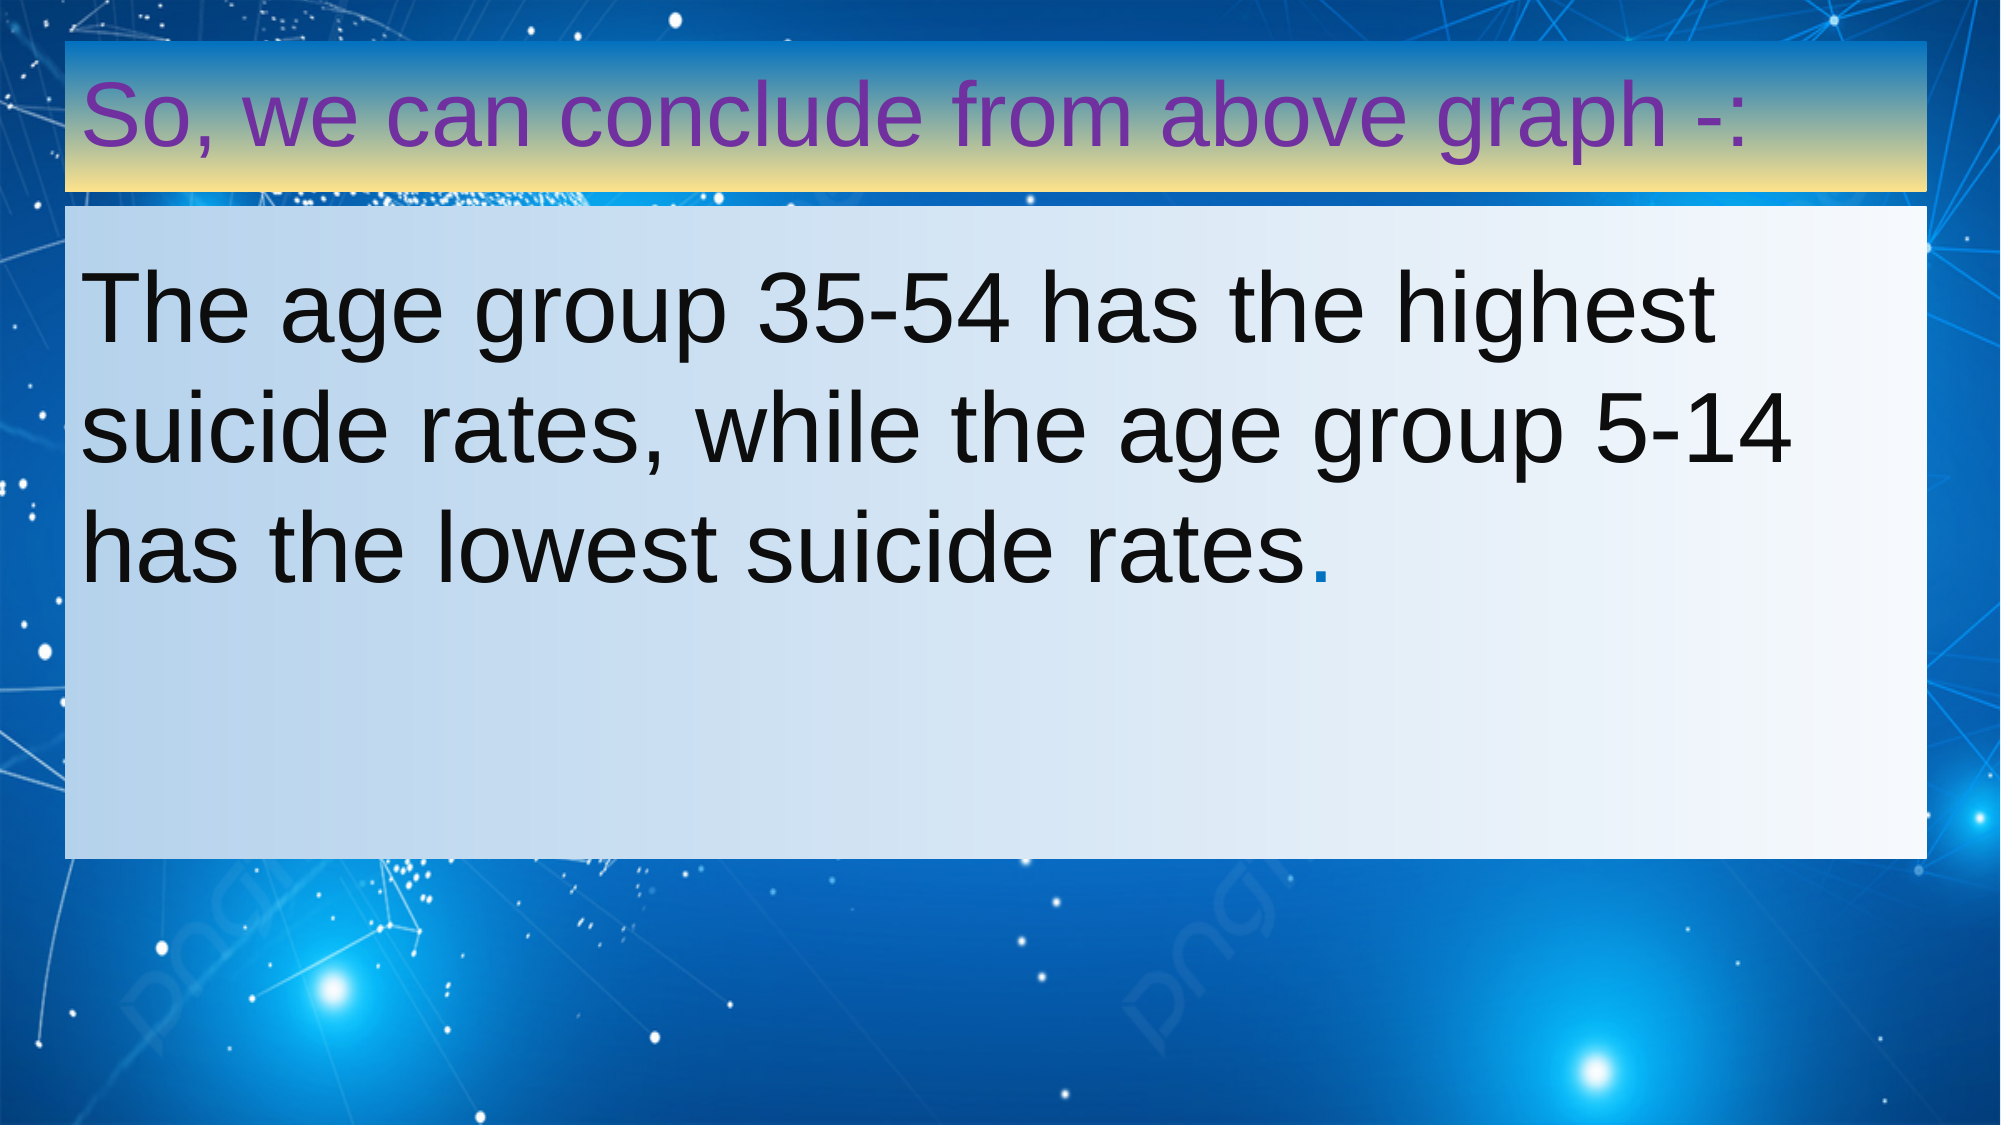

# So, we can conclude from above graph -:
The age group 35-54 has the highest suicide rates, while the age group 5-14 has the lowest suicide rates.